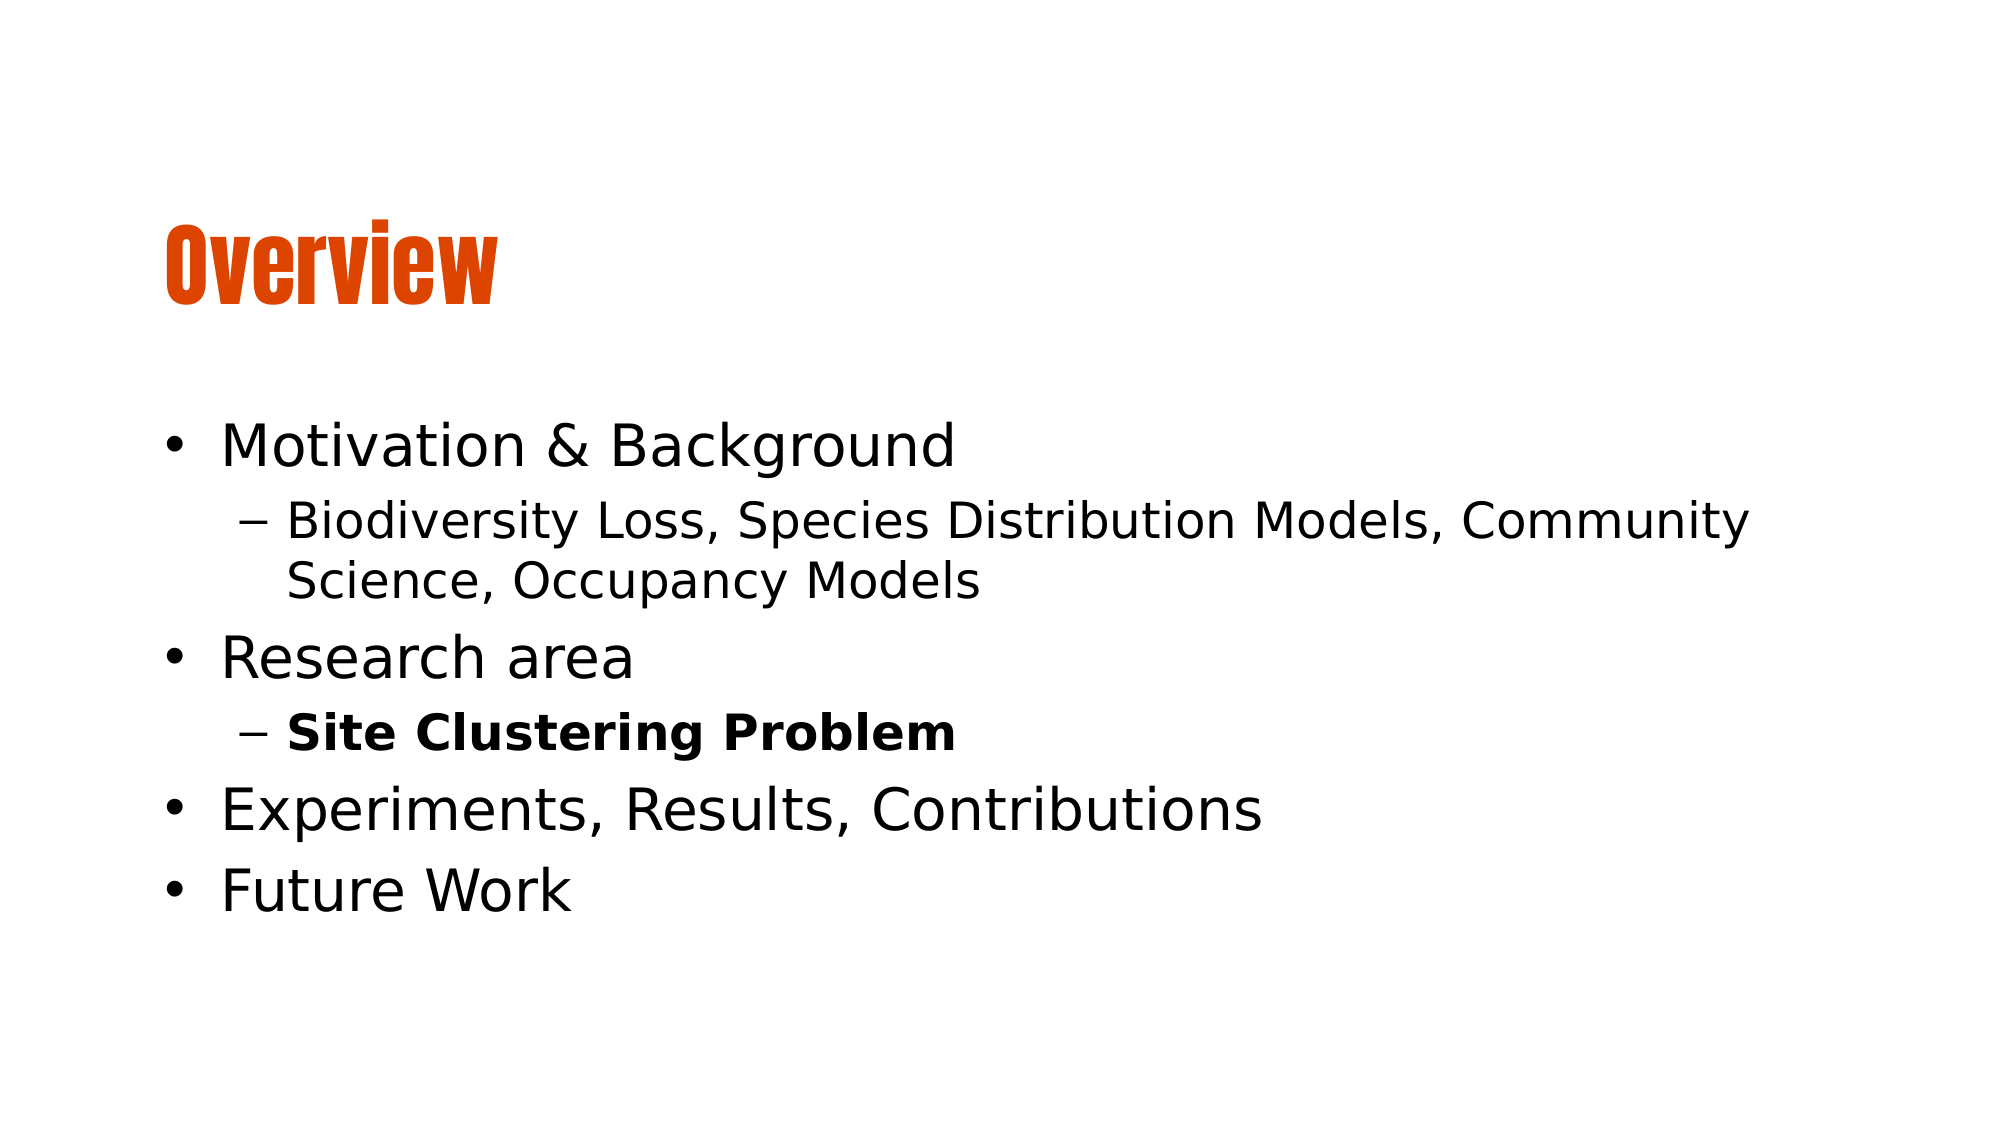

# Overview
Motivation & Background
Biodiversity Loss, Species Distribution Models, Community Science, Occupancy Models
Research area
Site Clustering Problem
Experiments, Results, Contributions
Future Work